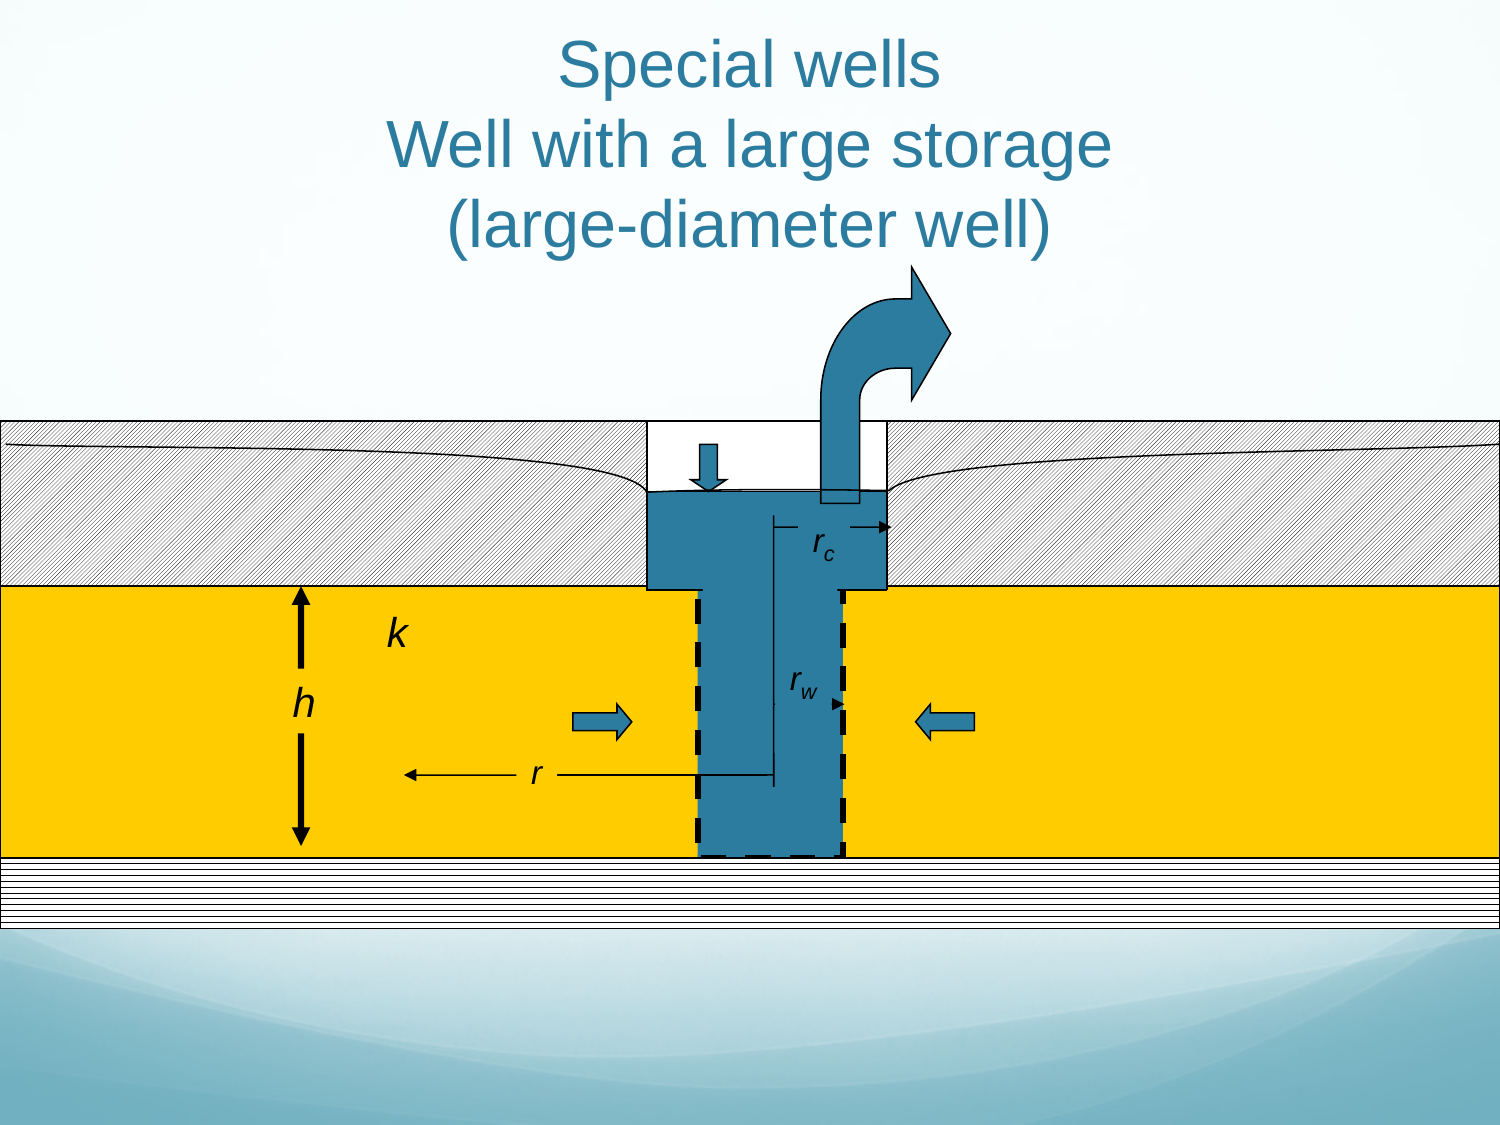

# Special wells Well with a large storage (large-diameter well)

rc

k
rw
h

r